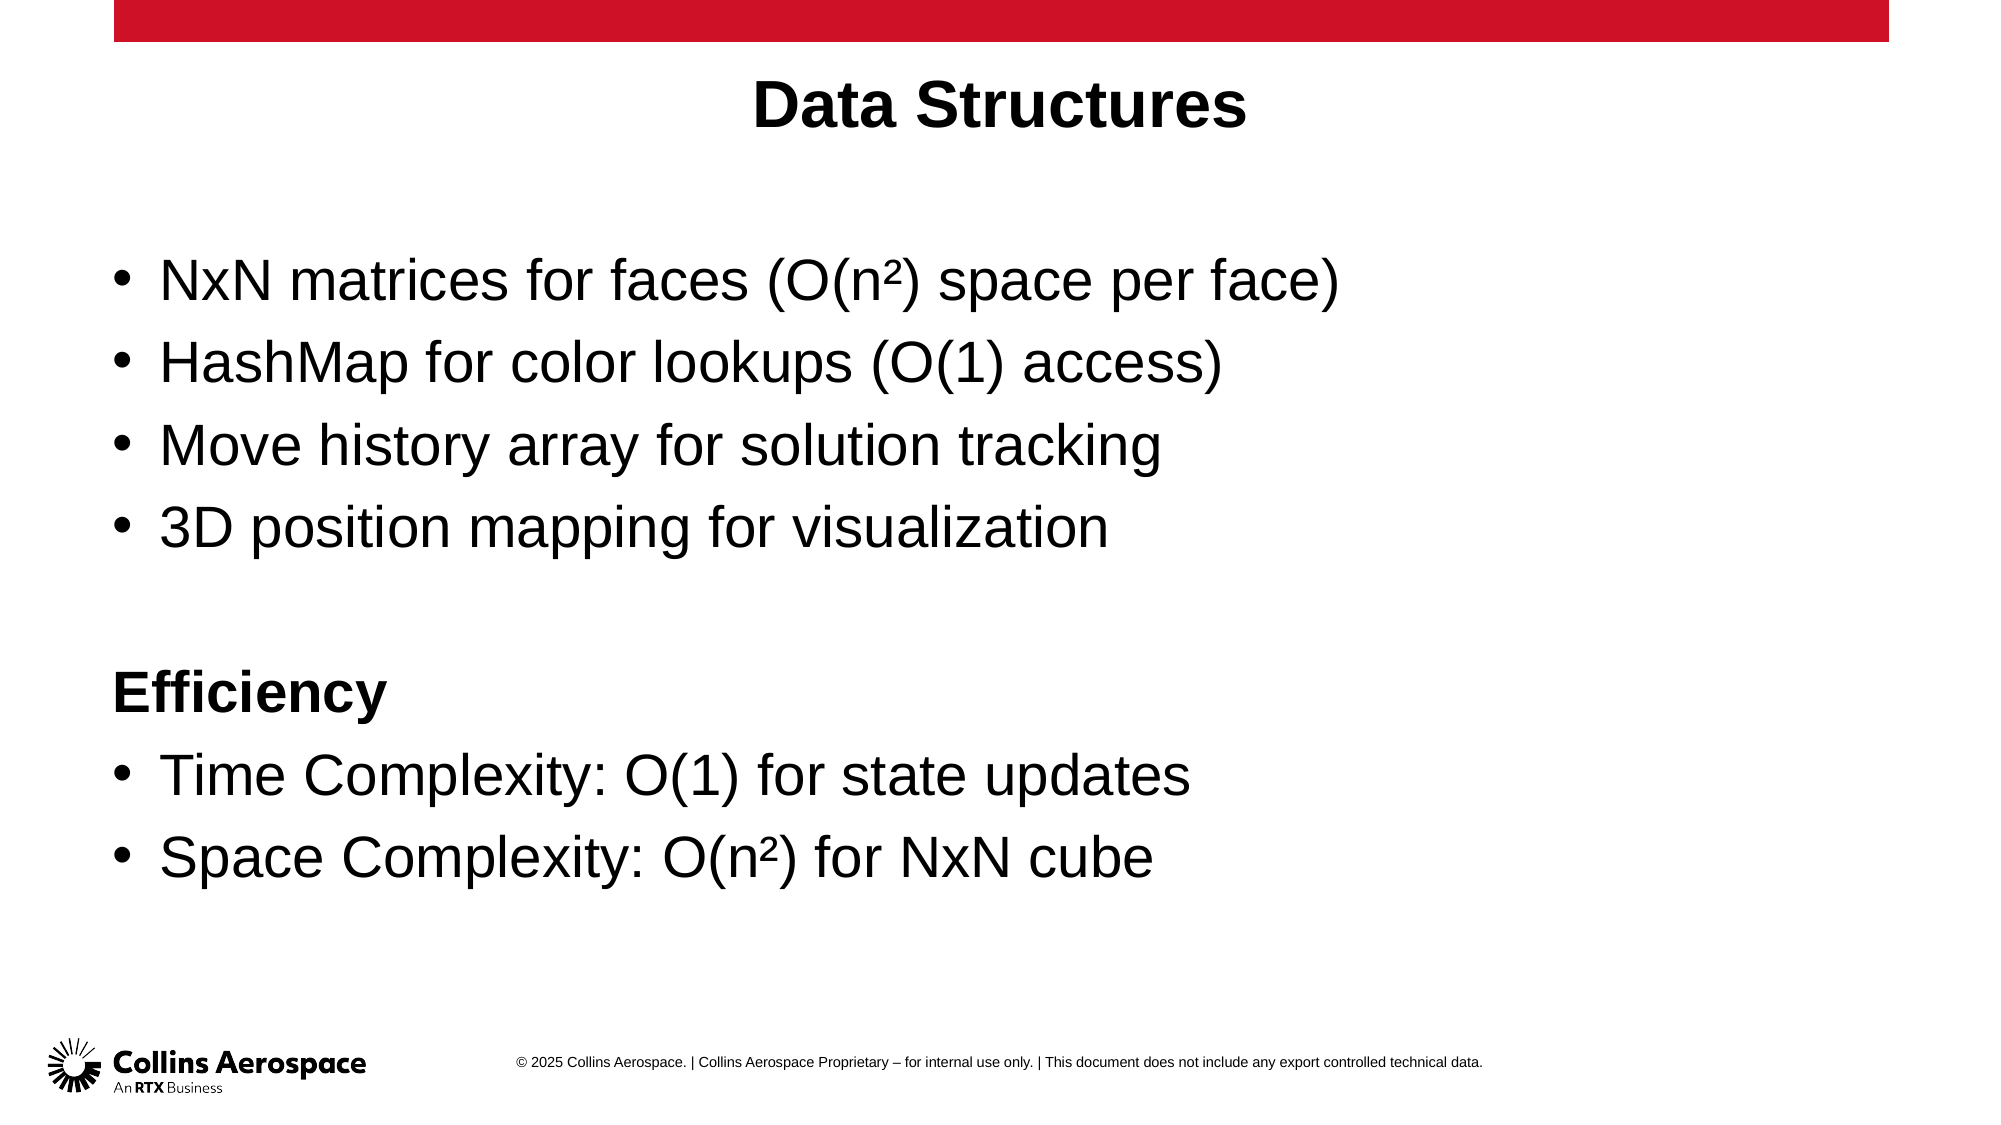

# Data Structures
NxN matrices for faces (O(n²) space per face)
HashMap for color lookups (O(1) access)
Move history array for solution tracking
3D position mapping for visualization

Efficiency
Time Complexity: O(1) for state updates
Space Complexity: O(n²) for NxN cube

© 2025 Collins Aerospace. | Collins Aerospace Proprietary – for internal use only. | This document does not include any export controlled technical data.